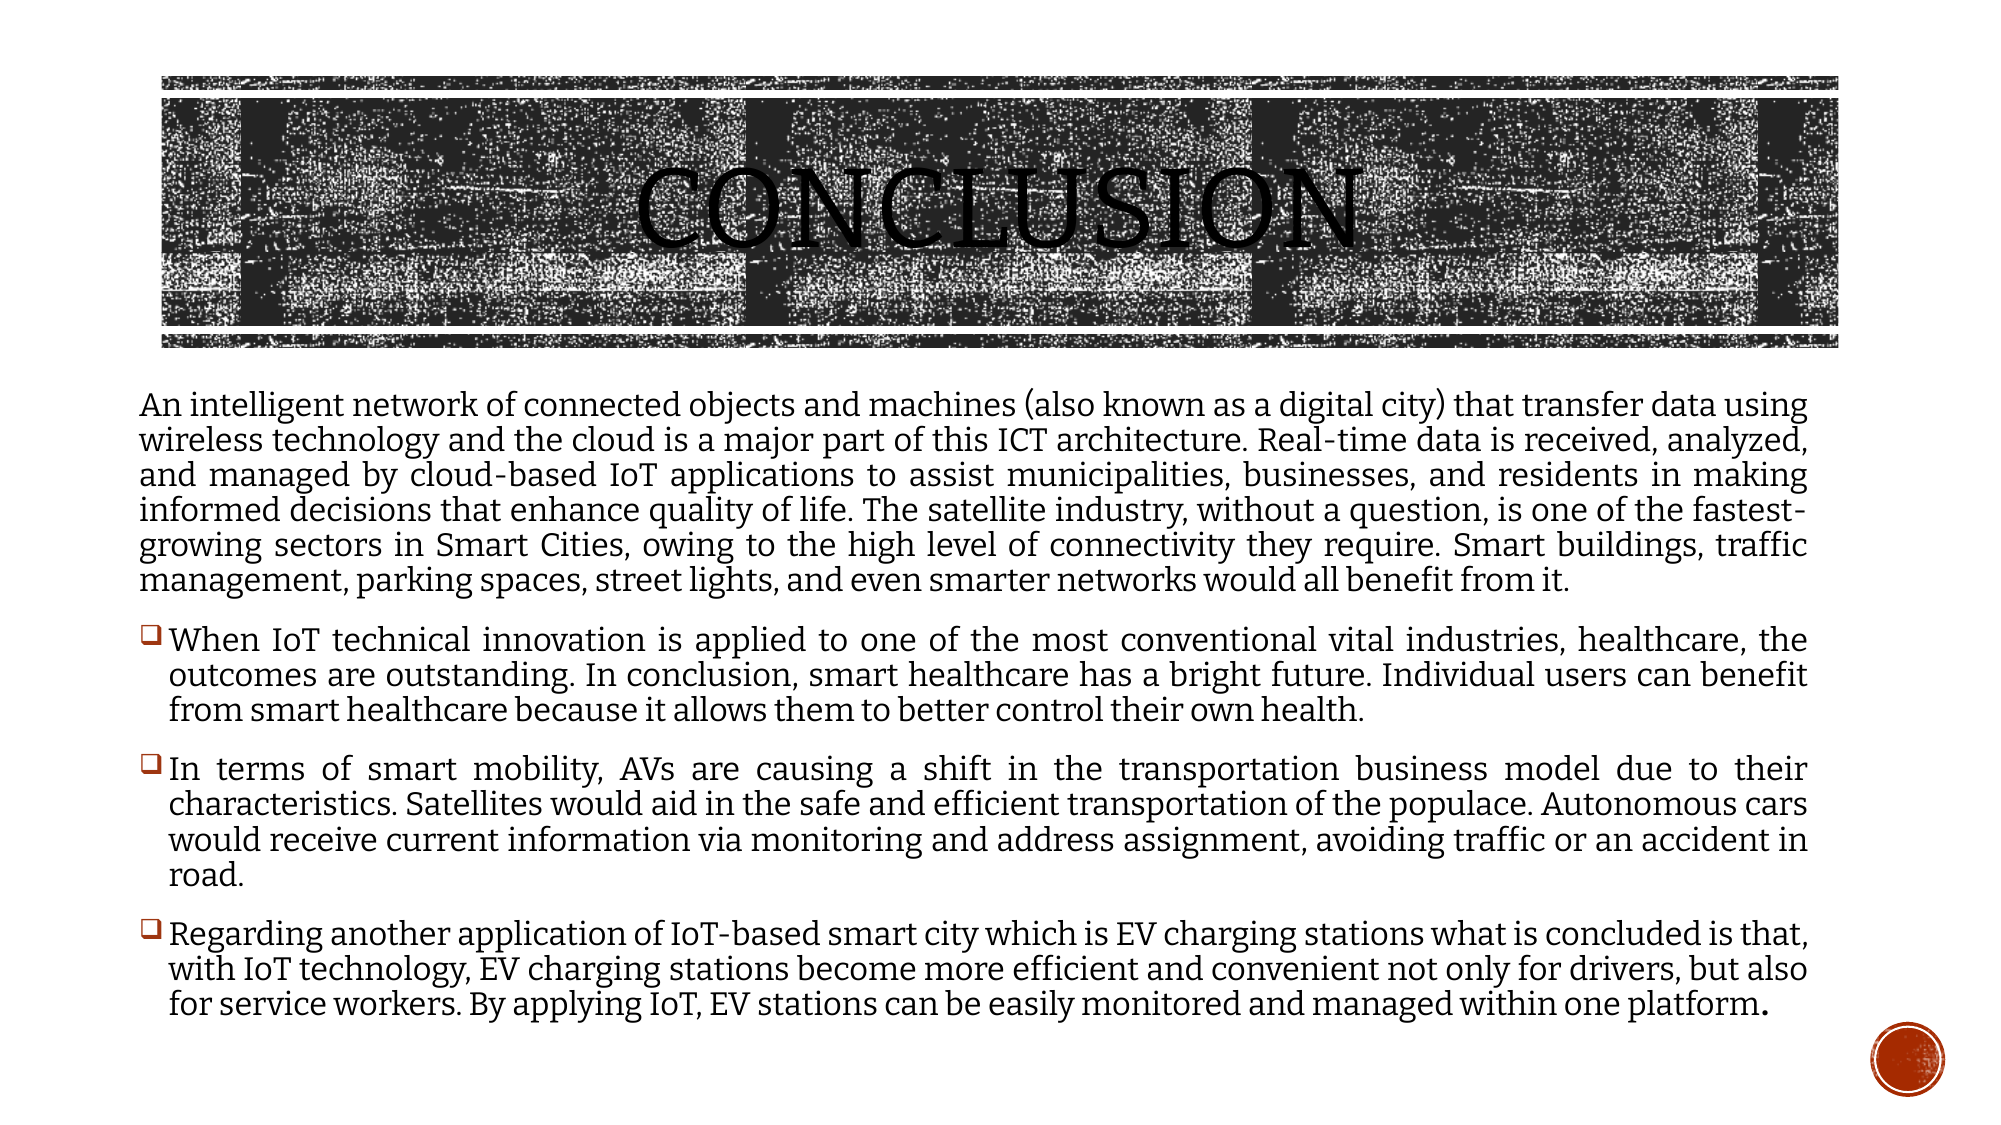

# CONCLUSION

An intelligent network of connected objects and machines (also known as a digital city) that transfer data using wireless technology and the cloud is a major part of this ICT architecture. Real-time data is received, analyzed, and managed by cloud-based IoT applications to assist municipalities, businesses, and residents in making informed decisions that enhance quality of life. The satellite industry, without a question, is one of the fastest-growing sectors in Smart Cities, owing to the high level of connectivity they require. Smart buildings, traffic management, parking spaces, street lights, and even smarter networks would all benefit from it.
When IoT technical innovation is applied to one of the most conventional vital industries, healthcare, the outcomes are outstanding. In conclusion, smart healthcare has a bright future. Individual users can benefit from smart healthcare because it allows them to better control their own health.
In terms of smart mobility, AVs are causing a shift in the transportation business model due to their characteristics. Satellites would aid in the safe and efficient transportation of the populace. Autonomous cars would receive current information via monitoring and address assignment, avoiding traffic or an accident in road.
Regarding another application of IoT-based smart city which is EV charging stations what is concluded is that, with IoT technology, EV charging stations become more efficient and convenient not only for drivers, but also for service workers. By applying IoT, EV stations can be easily monitored and managed within one platform.